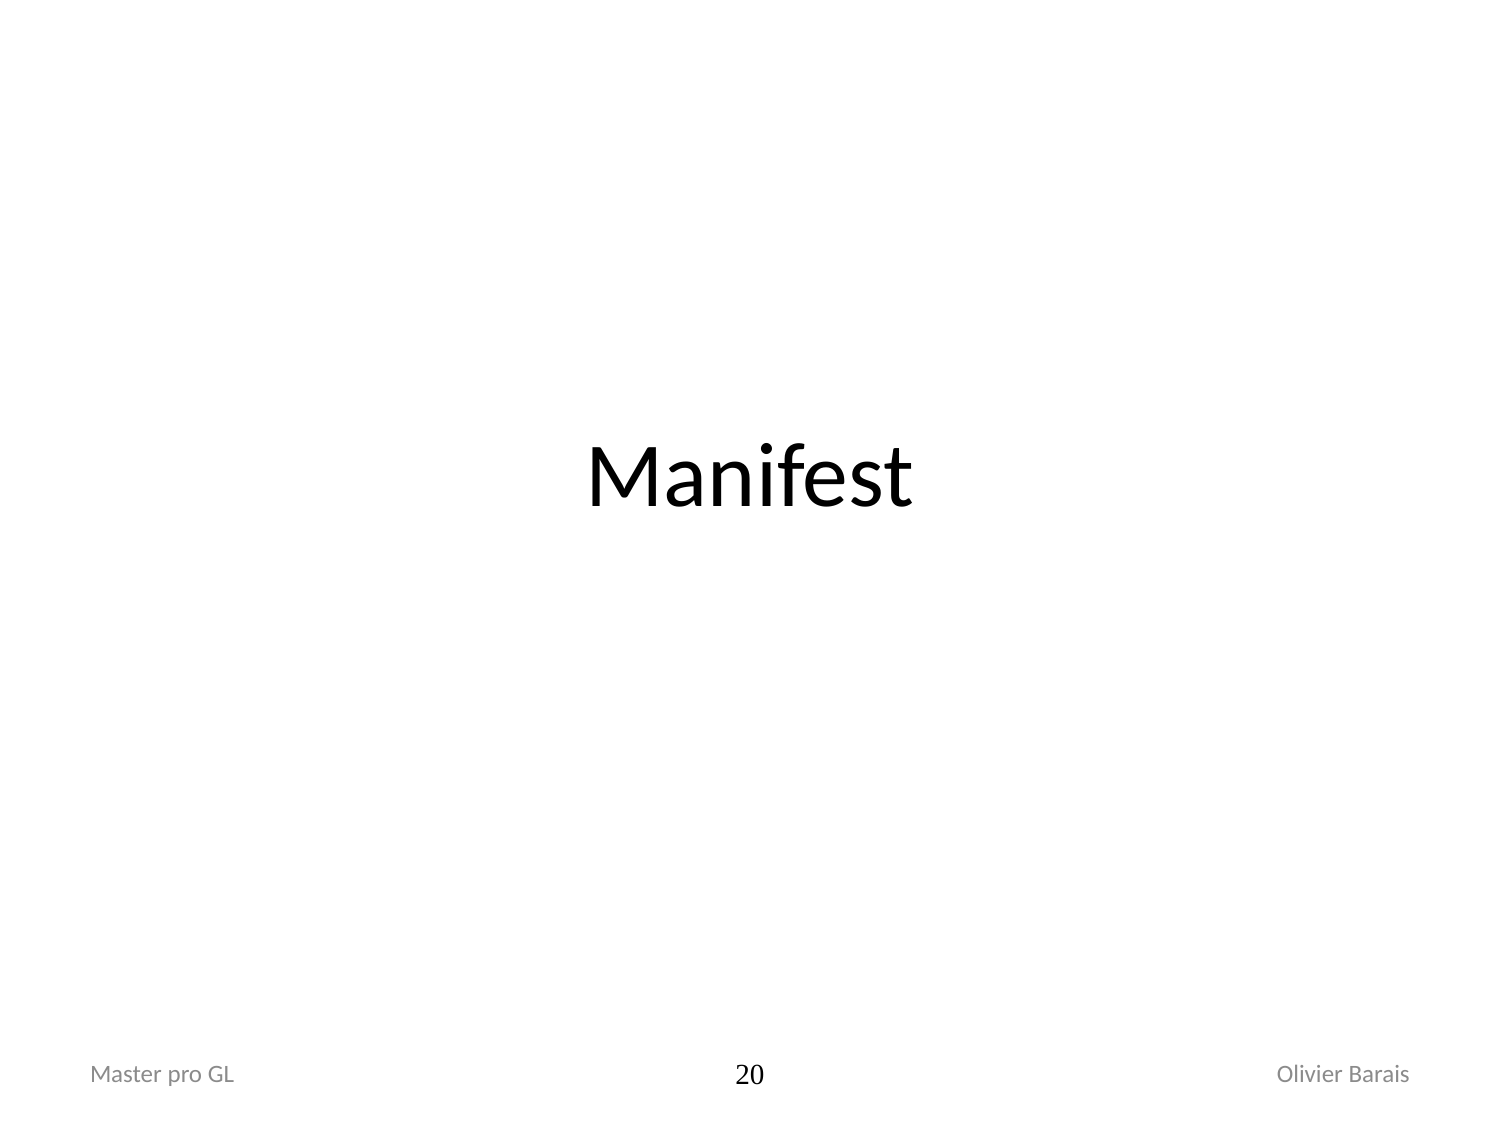

# Manifest

Master pro GL
20
Olivier Barais